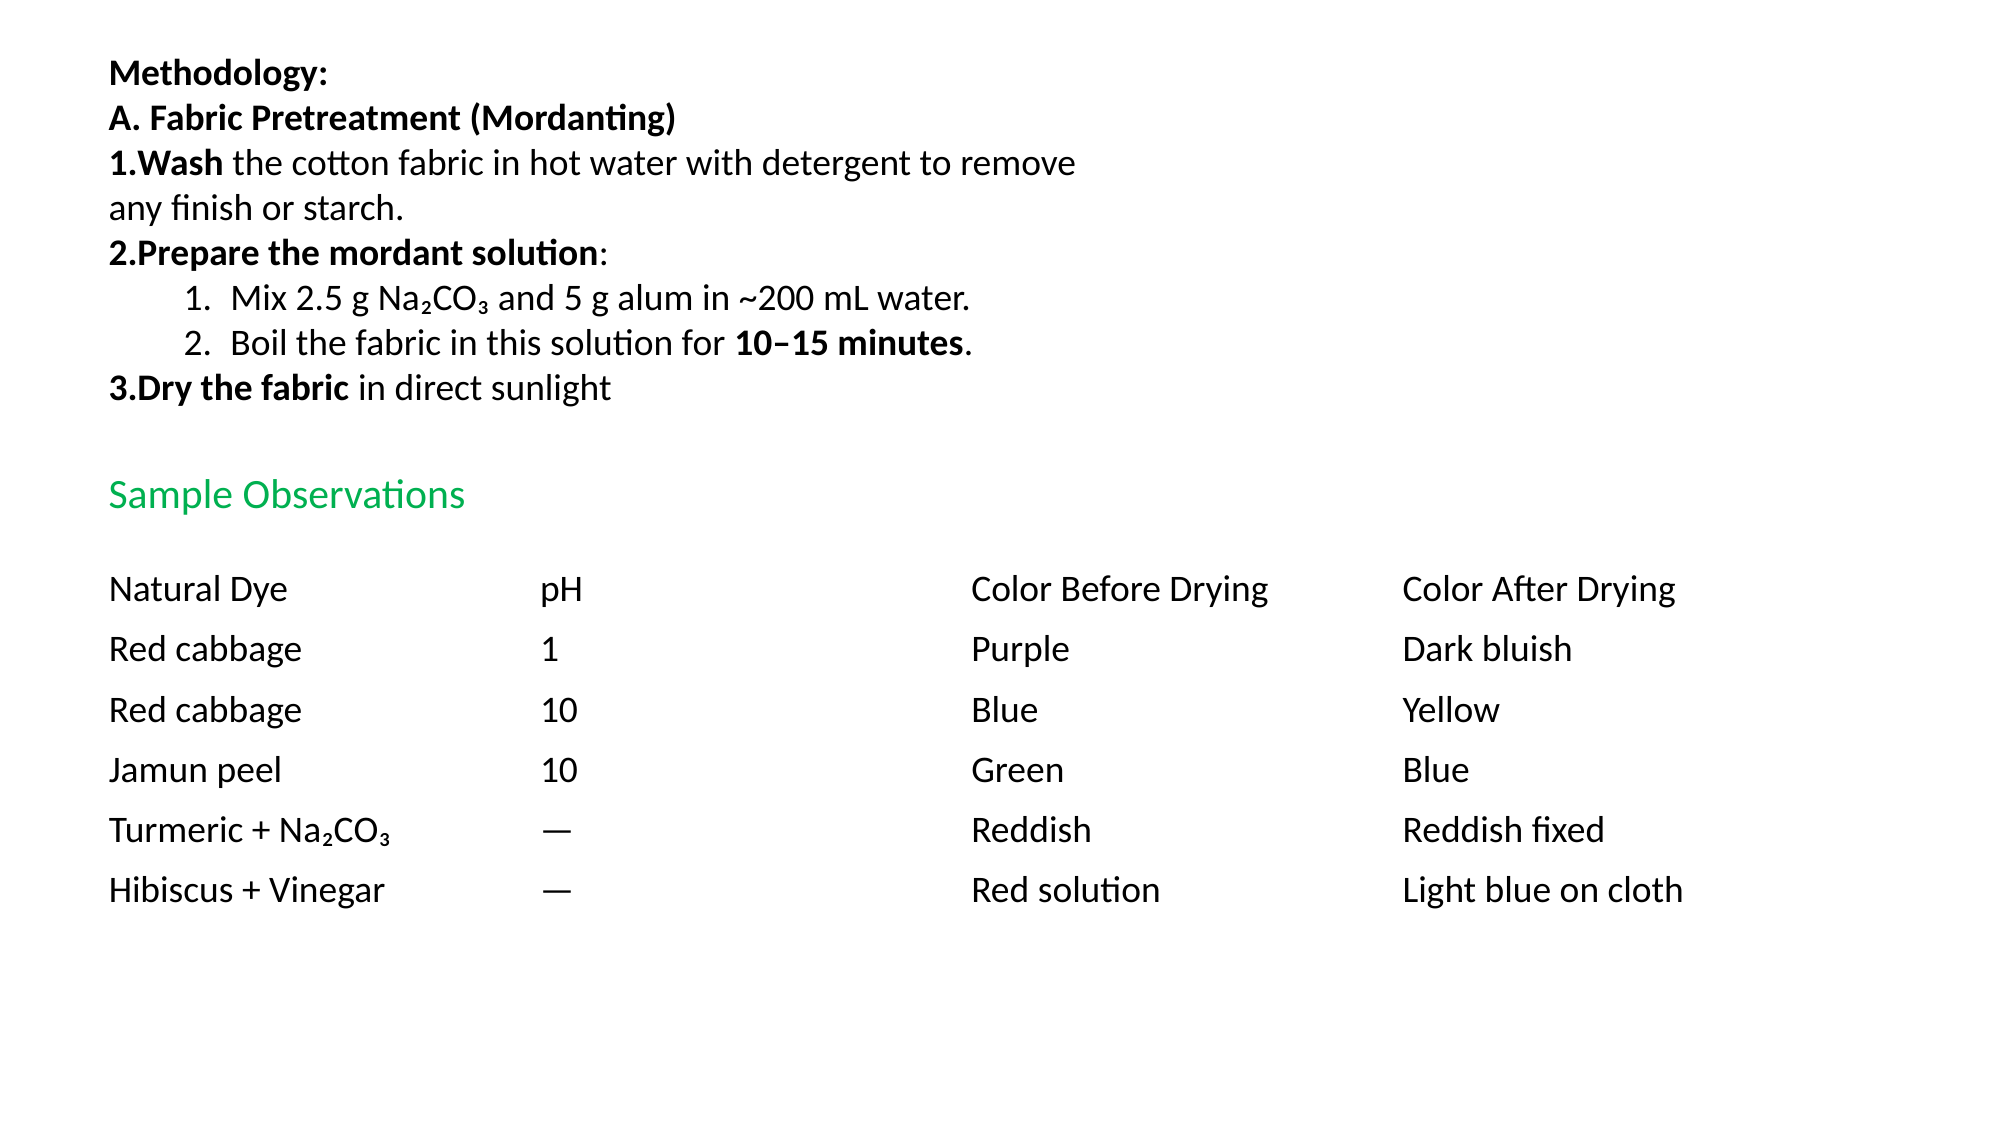

Methodology:
A. Fabric Pretreatment (Mordanting)
Wash the cotton fabric in hot water with detergent to remove any finish or starch.
Prepare the mordant solution:
Mix 2.5 g Na₂CO₃ and 5 g alum in ~200 mL water.
Boil the fabric in this solution for 10–15 minutes.
Dry the fabric in direct sunlight
Sample Observations
| Natural Dye | pH | Color Before Drying | Color After Drying |
| --- | --- | --- | --- |
| Red cabbage | 1 | Purple | Dark bluish |
| Red cabbage | 10 | Blue | Yellow |
| Jamun peel | 10 | Green | Blue |
| Turmeric + Na₂CO₃ | — | Reddish | Reddish fixed |
| Hibiscus + Vinegar | — | Red solution | Light blue on cloth |